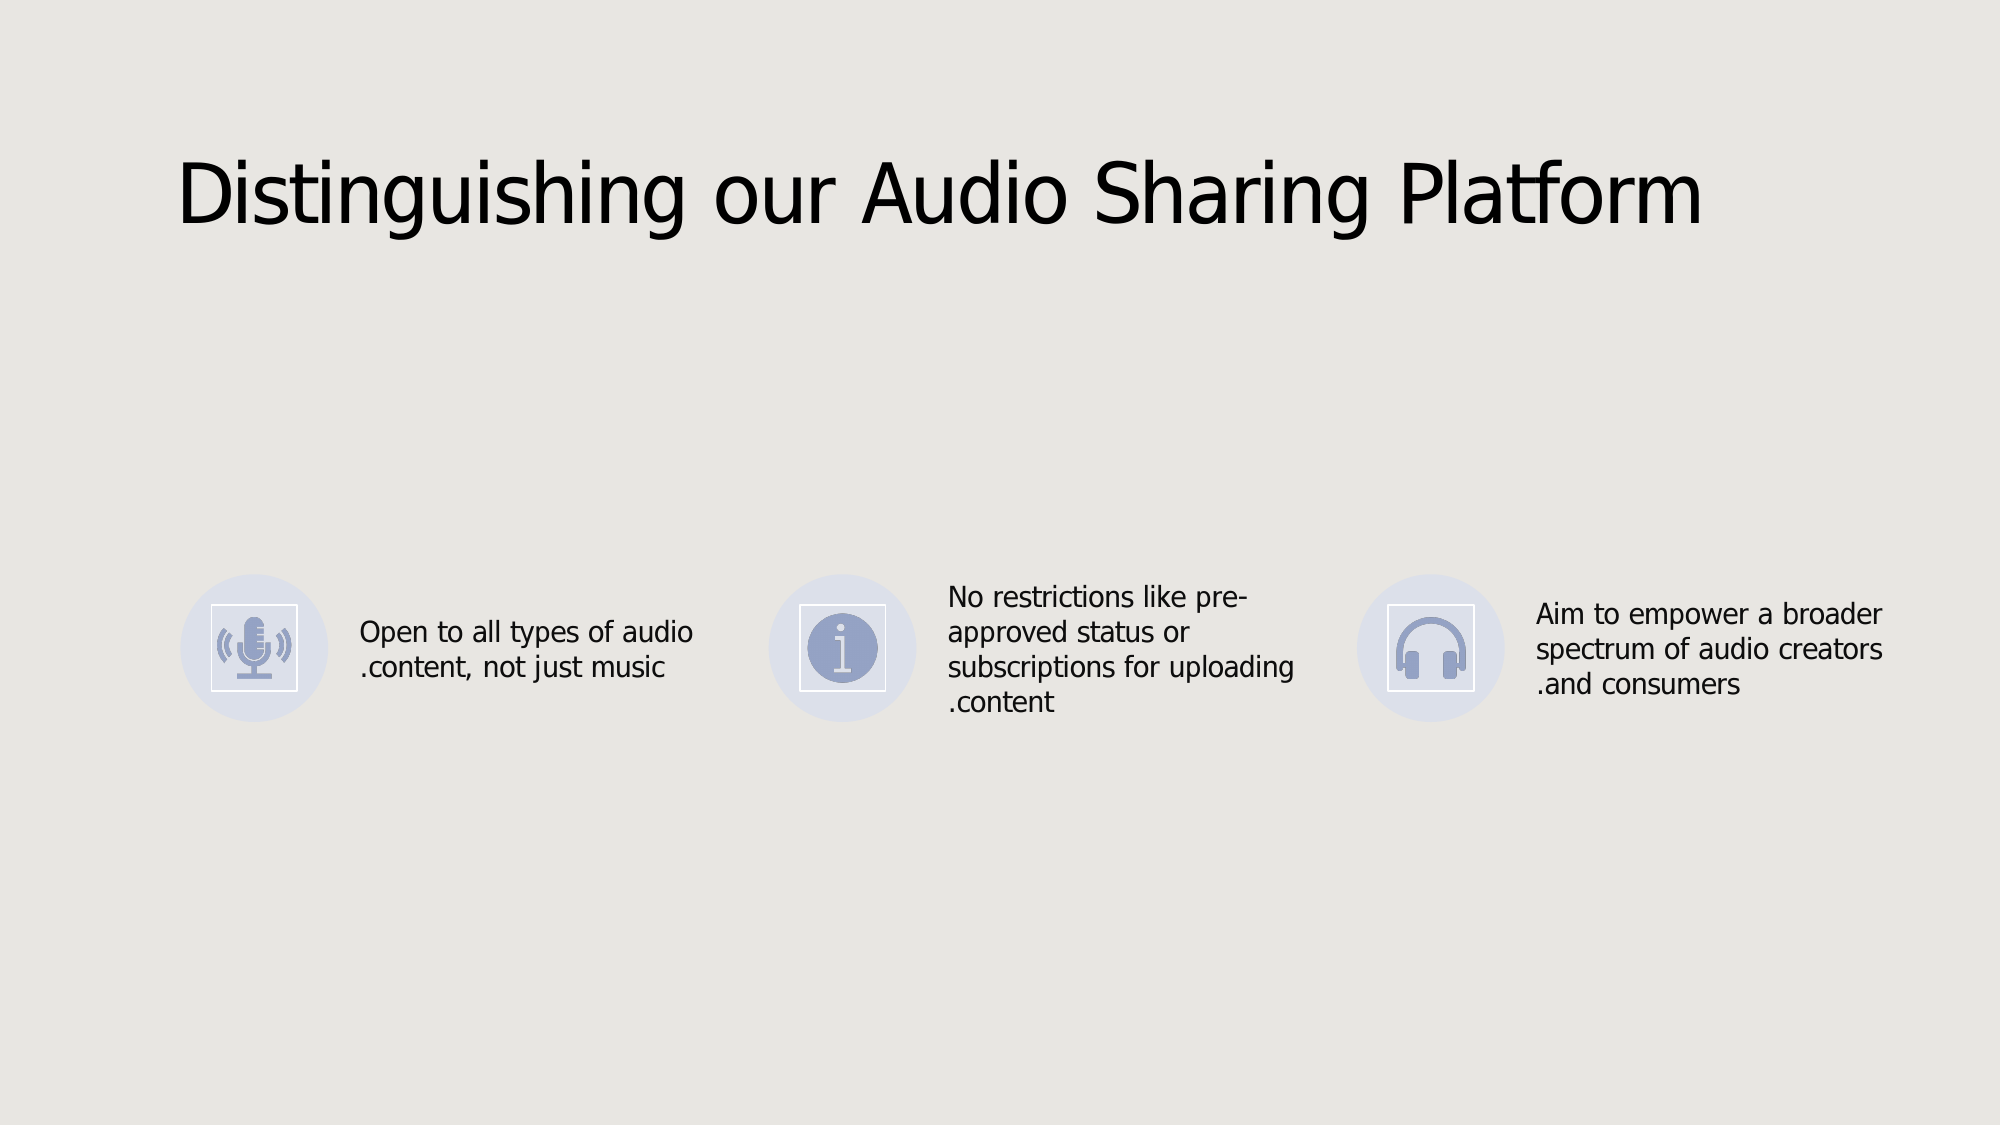

# Distinguishing our Audio Sharing Platform
Open to all types of audio content, not just music.
No restrictions like pre-approved status or subscriptions for uploading content.
Aim to empower a broader spectrum of audio creators and consumers.